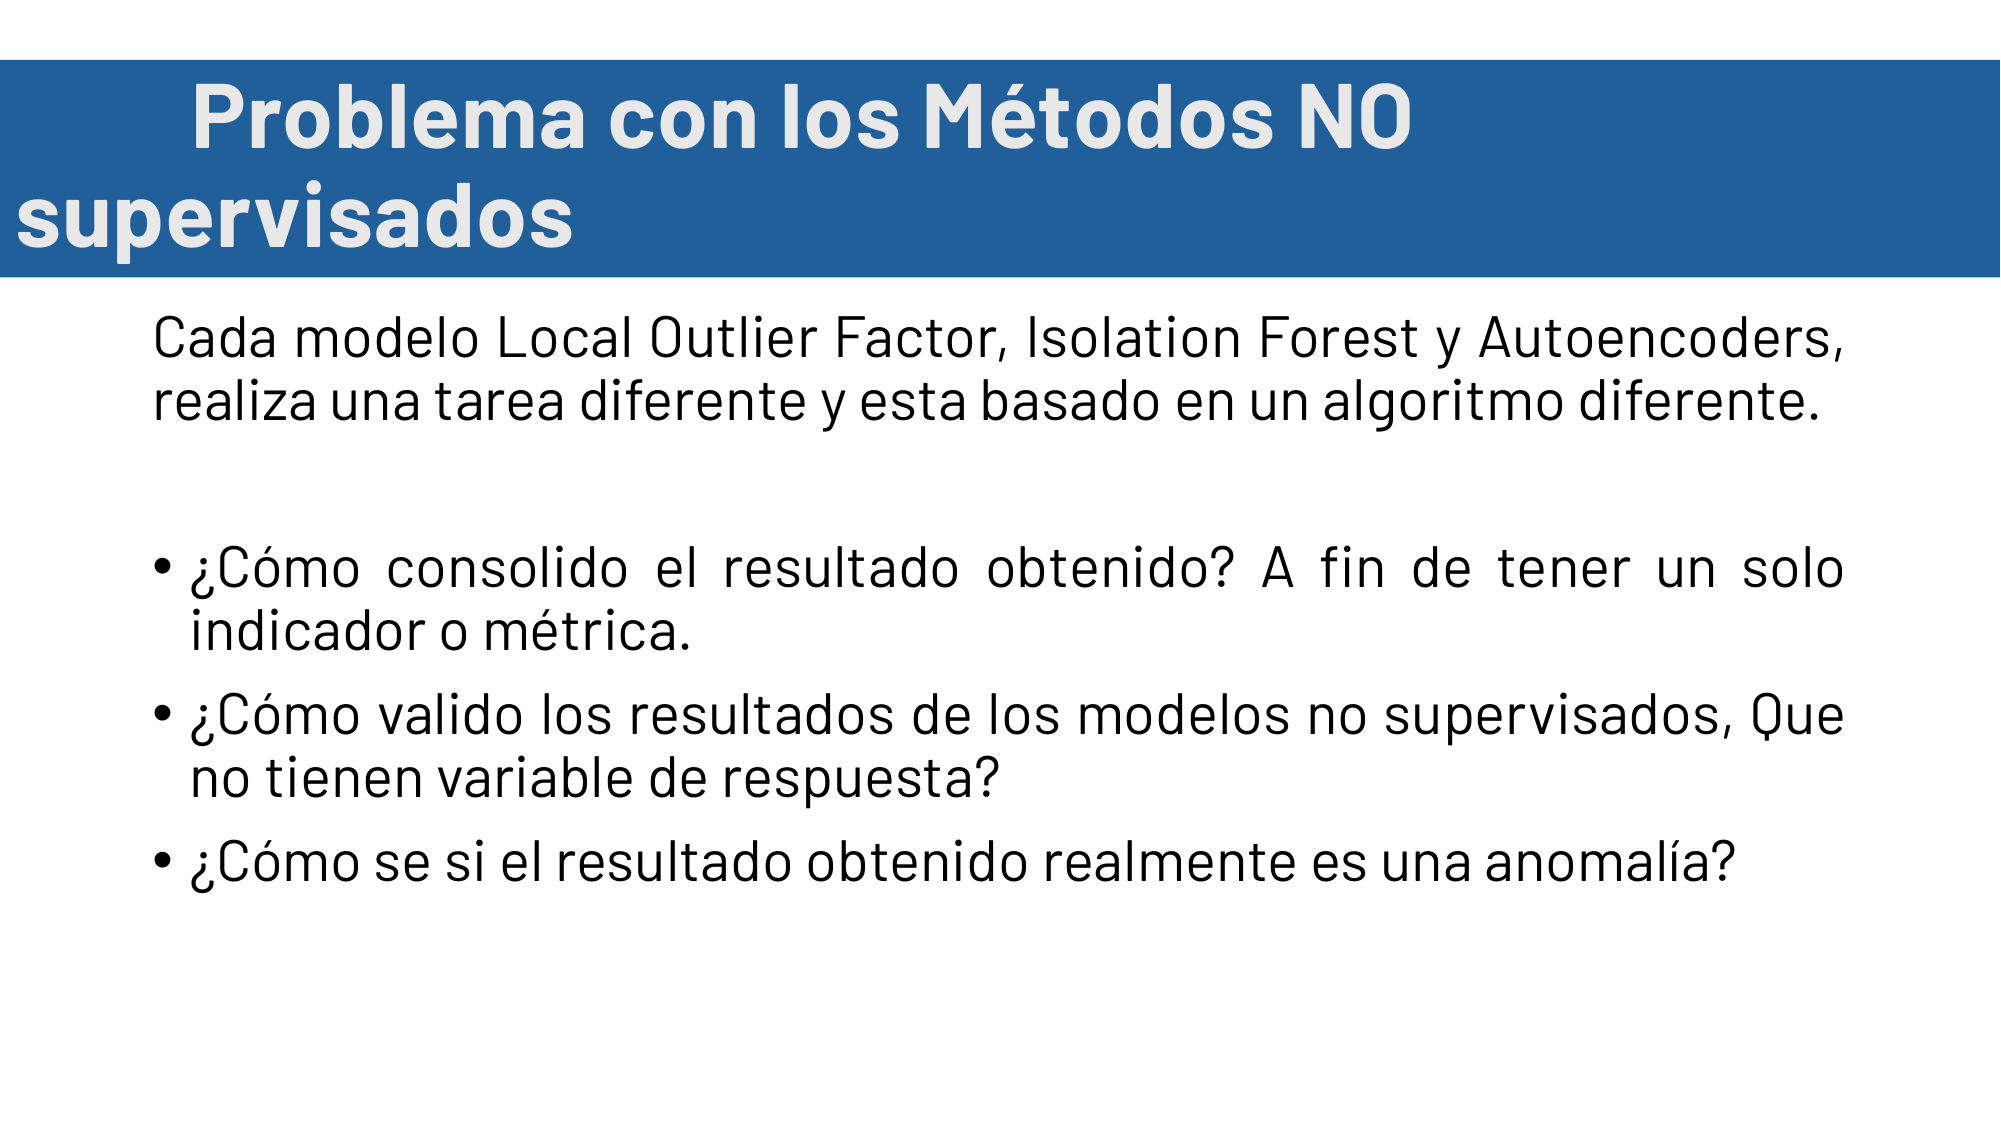

# Problema con los Métodos NO supervisados
Cada modelo Local Outlier Factor, Isolation Forest y Autoencoders, realiza una tarea diferente y esta basado en un algoritmo diferente.

¿Cómo consolido el resultado obtenido? A fin de tener un solo indicador o métrica.
¿Cómo valido los resultados de los modelos no supervisados, Que no tienen variable de respuesta?
¿Cómo se si el resultado obtenido realmente es una anomalía?